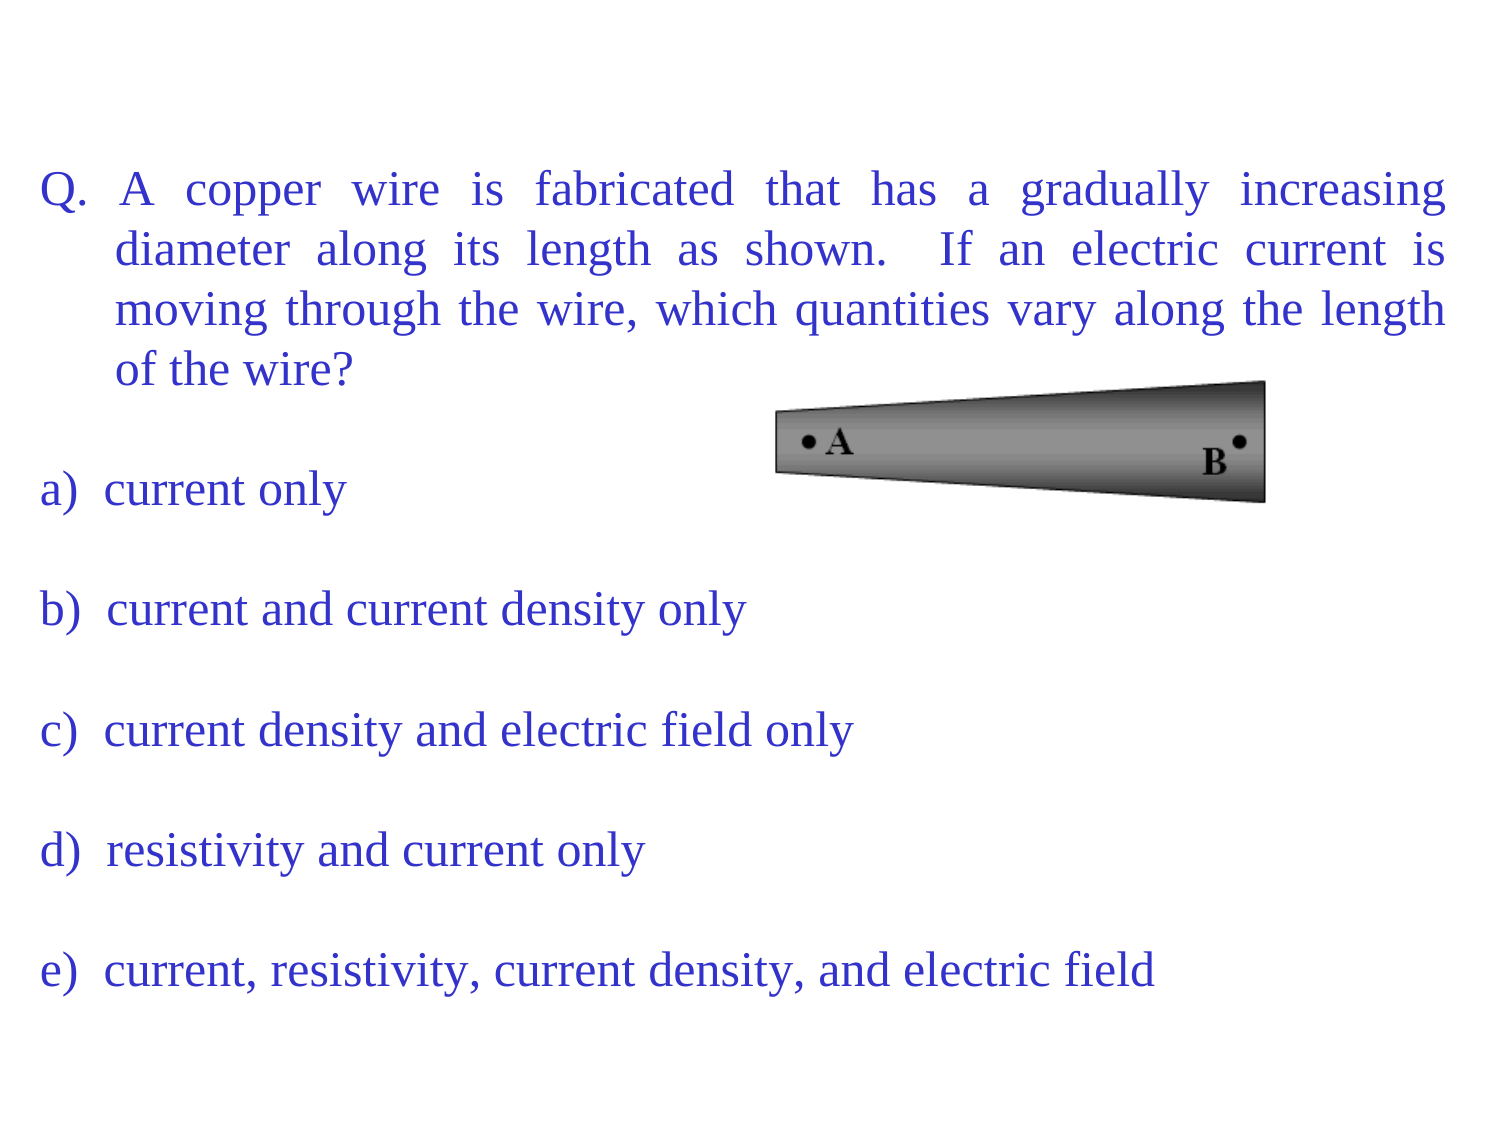

Q. A copper wire is fabricated that has a gradually increasing diameter along its length as shown.  If an electric current is moving through the wire, which quantities vary along the length of the wire?

current only

current and current density only

current density and electric field only

resistivity and current only

current, resistivity, current density, and electric field